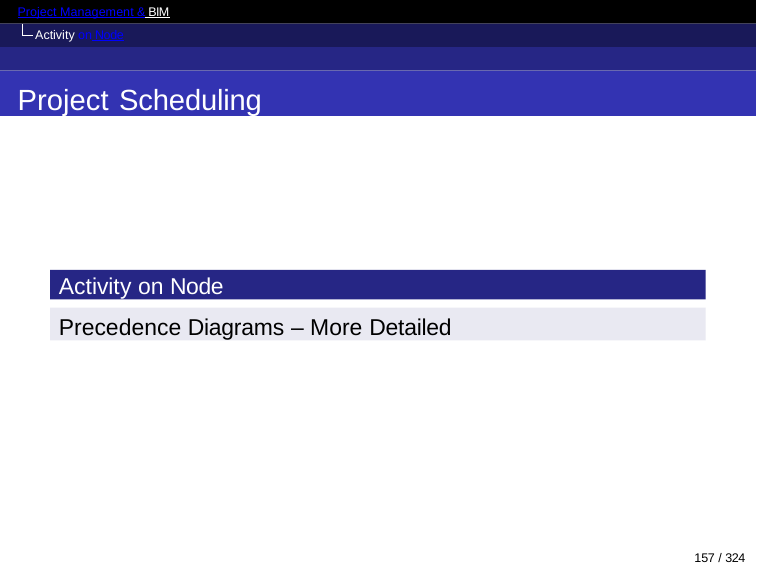

Project Management & BIM Activity on Node

Project Scheduling
Activity on Node
Precedence Diagrams – More Detailed
157 / 324